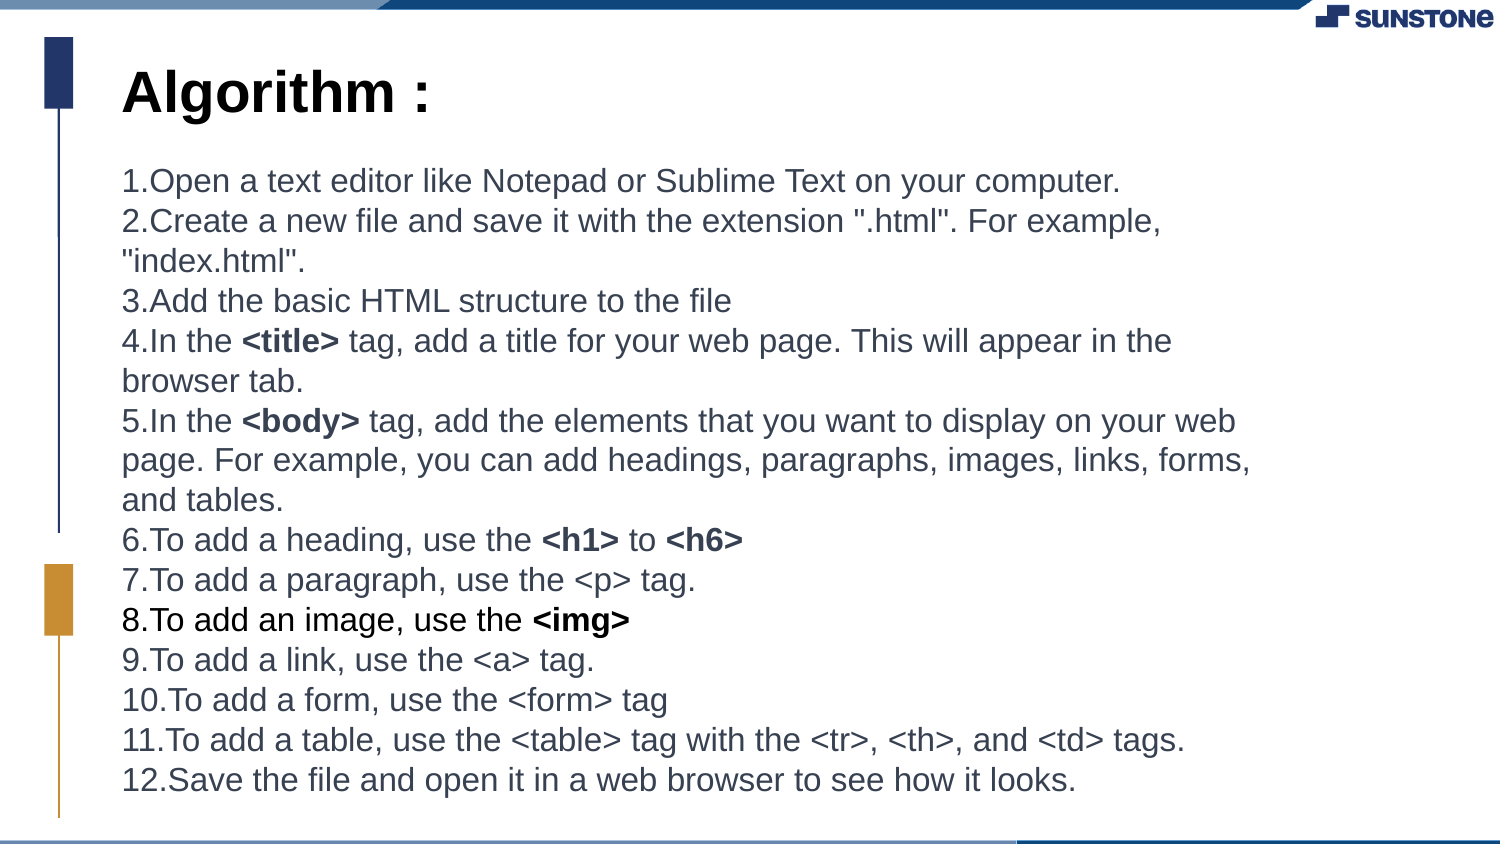

Algorithm :

Open a text editor like Notepad or Sublime Text on your computer.
Create a new file and save it with the extension ".html". For example, "index.html".
Add the basic HTML structure to the file
In the <title> tag, add a title for your web page. This will appear in the browser tab.
In the <body> tag, add the elements that you want to display on your web page. For example, you can add headings, paragraphs, images, links, forms, and tables.
To add a heading, use the <h1> to <h6>
To add a paragraph, use the <p> tag.
To add an image, use the <img>
To add a link, use the <a> tag.
To add a form, use the <form> tag
To add a table, use the <table> tag with the <tr>, <th>, and <td> tags.
Save the file and open it in a web browser to see how it looks.